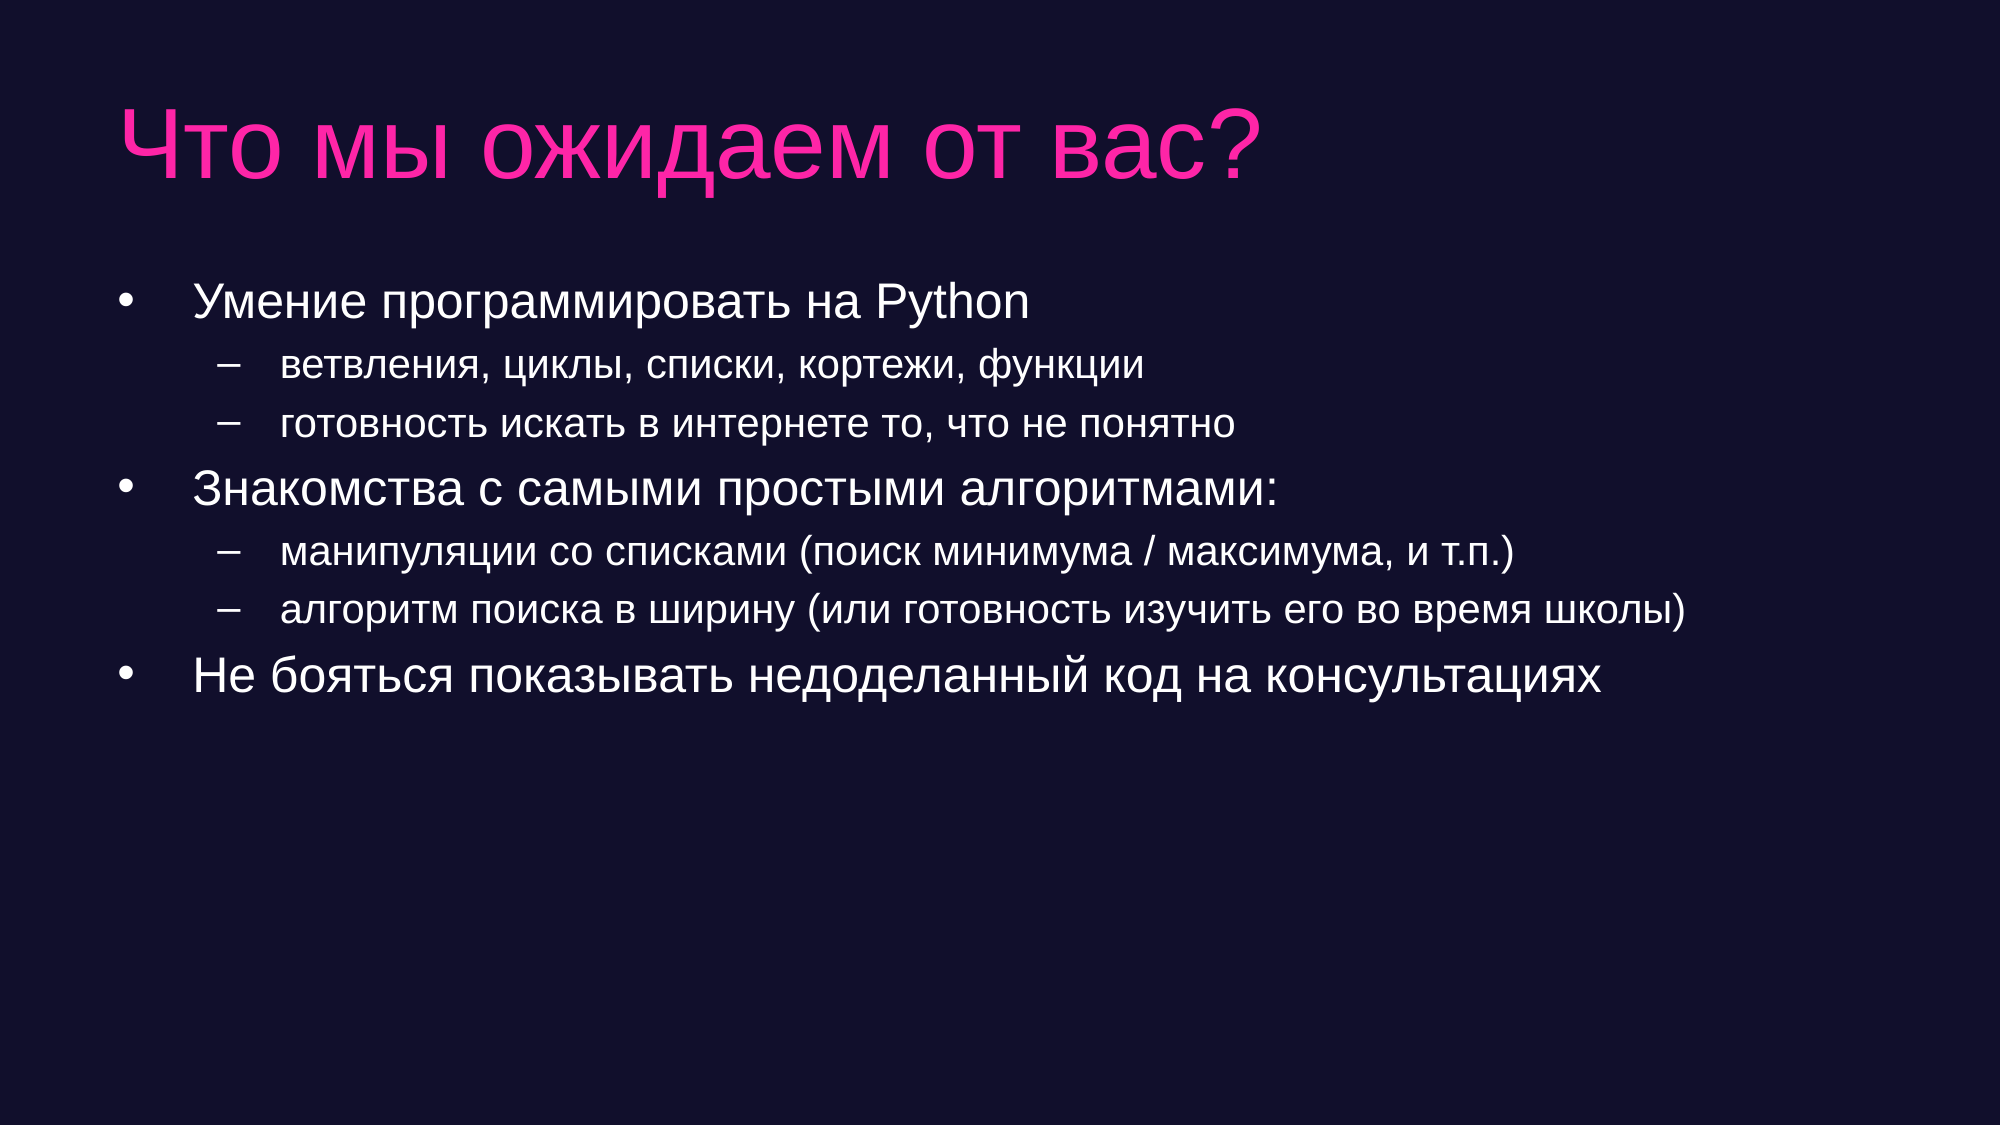

# Что мы ожидаем от вас?
Умение программировать на Python
ветвления, циклы, списки, кортежи, функции
готовность искать в интернете то, что не понятно
Знакомства с самыми простыми алгоритмами:
манипуляции со списками (поиск минимума / максимума, и т.п.)
алгоритм поиска в ширину (или готовность изучить его во время школы)
Не бояться показывать недоделанный код на консультациях